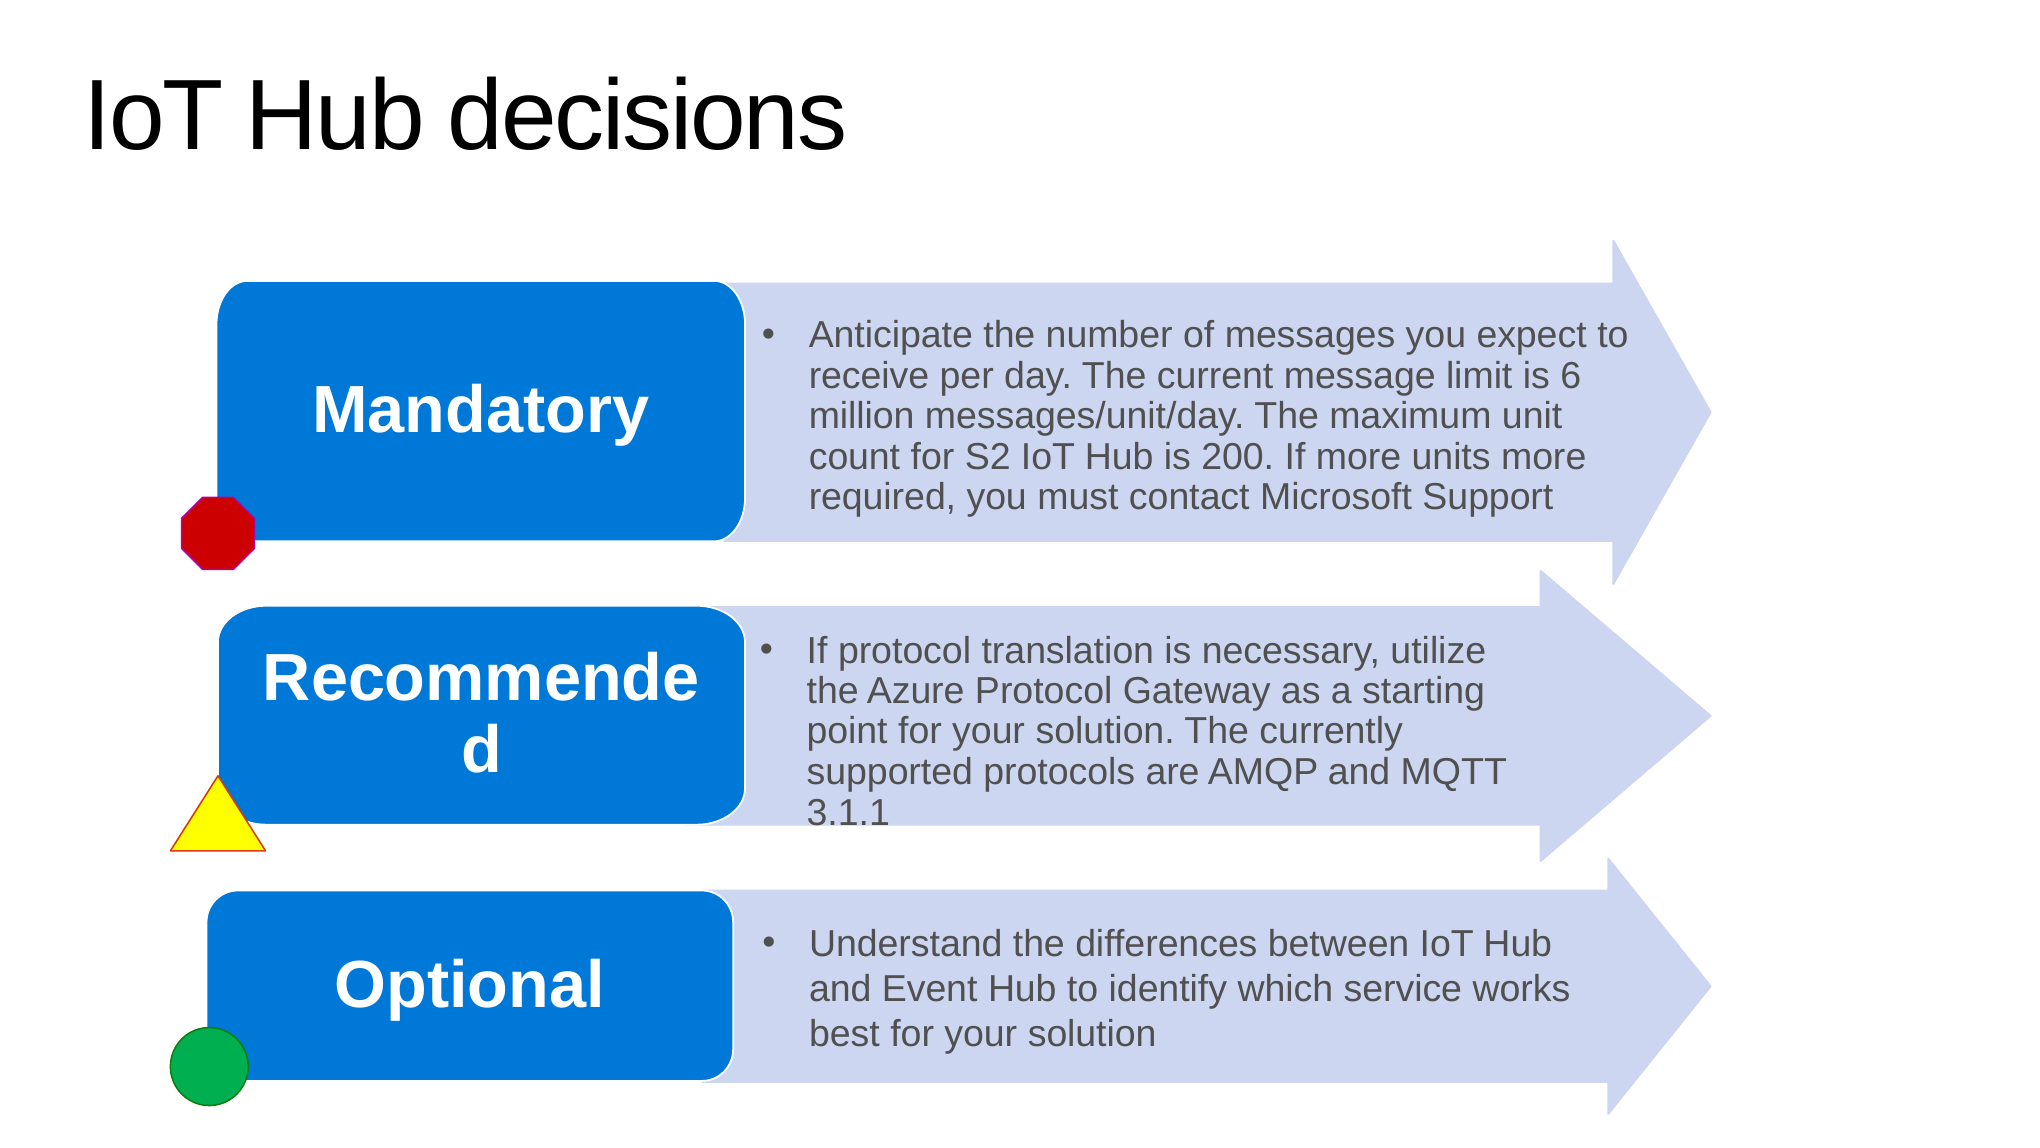

# IoT Hub decisions
Anticipate the number of messages you expect to receive per day. The current message limit is 6 million messages/unit/day. The maximum unit count for S2 IoT Hub is 200. If more units more required, you must contact Microsoft Support
Mandatory

If protocol translation is necessary, utilize the Azure Protocol Gateway as a starting point for your solution. The currently supported protocols are AMQP and MQTT 3.1.1
Recommended

Understand the differences between IoT Hub and Event Hub to identify which service works best for your solution
Optional